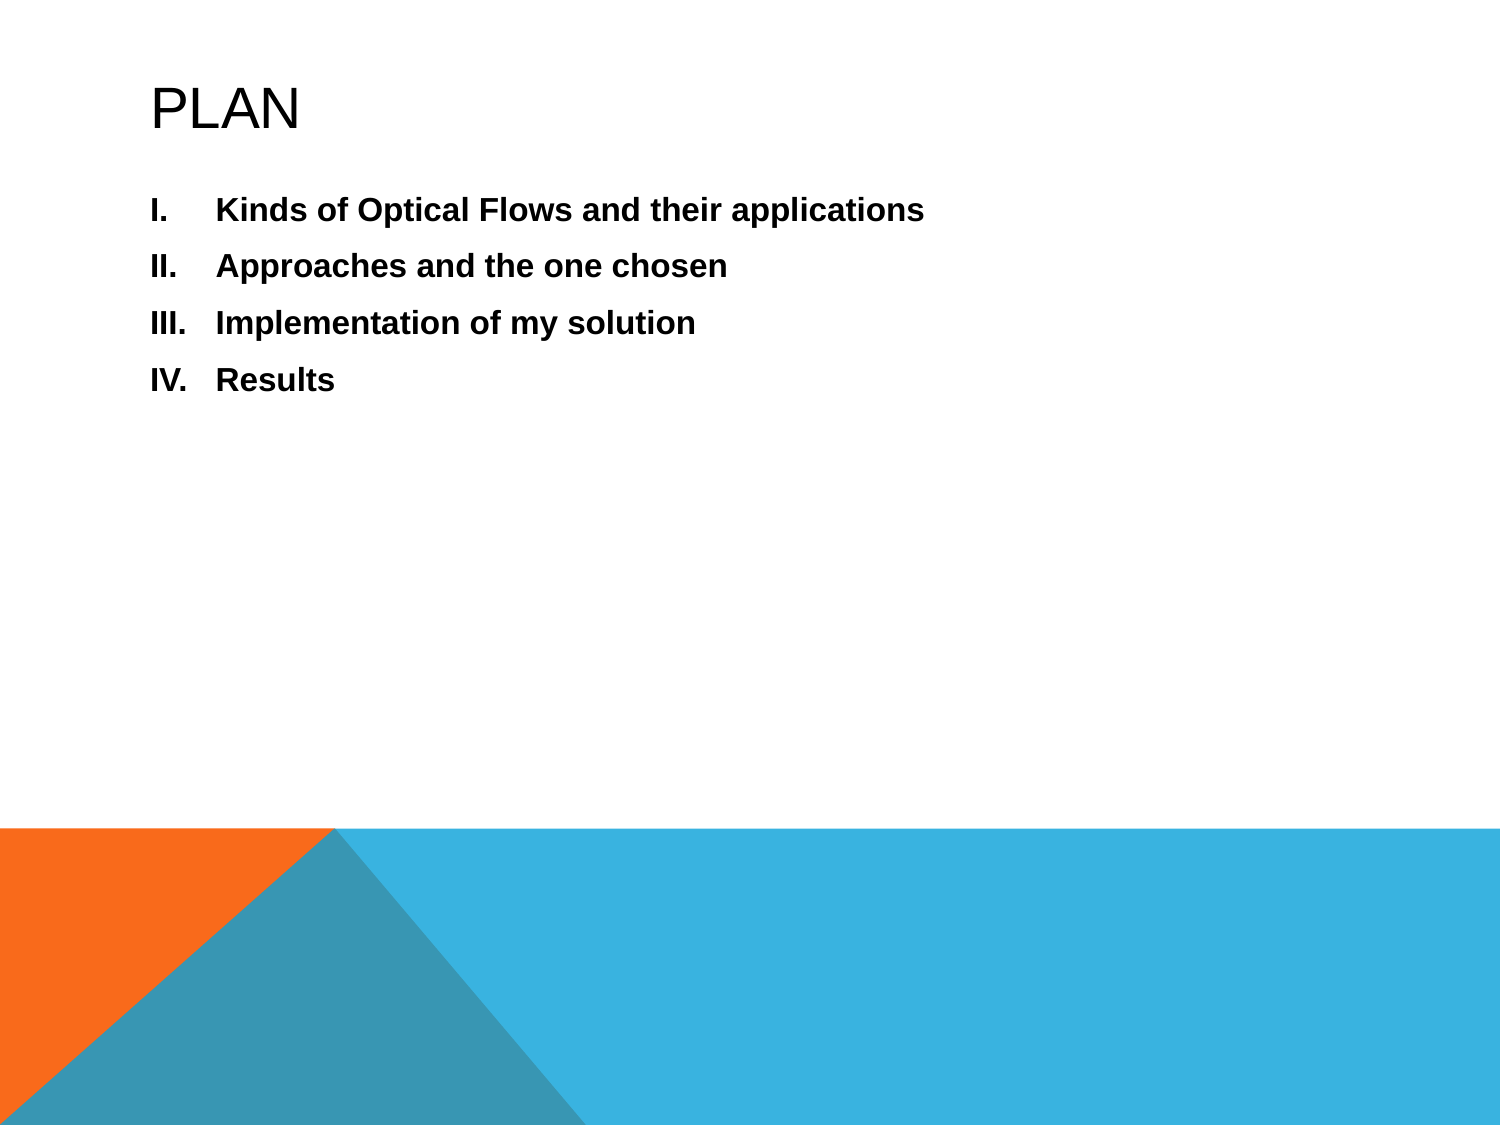

# Plan
Kinds of Optical Flows and their applications
Approaches and the one chosen
Implementation of my solution
Results